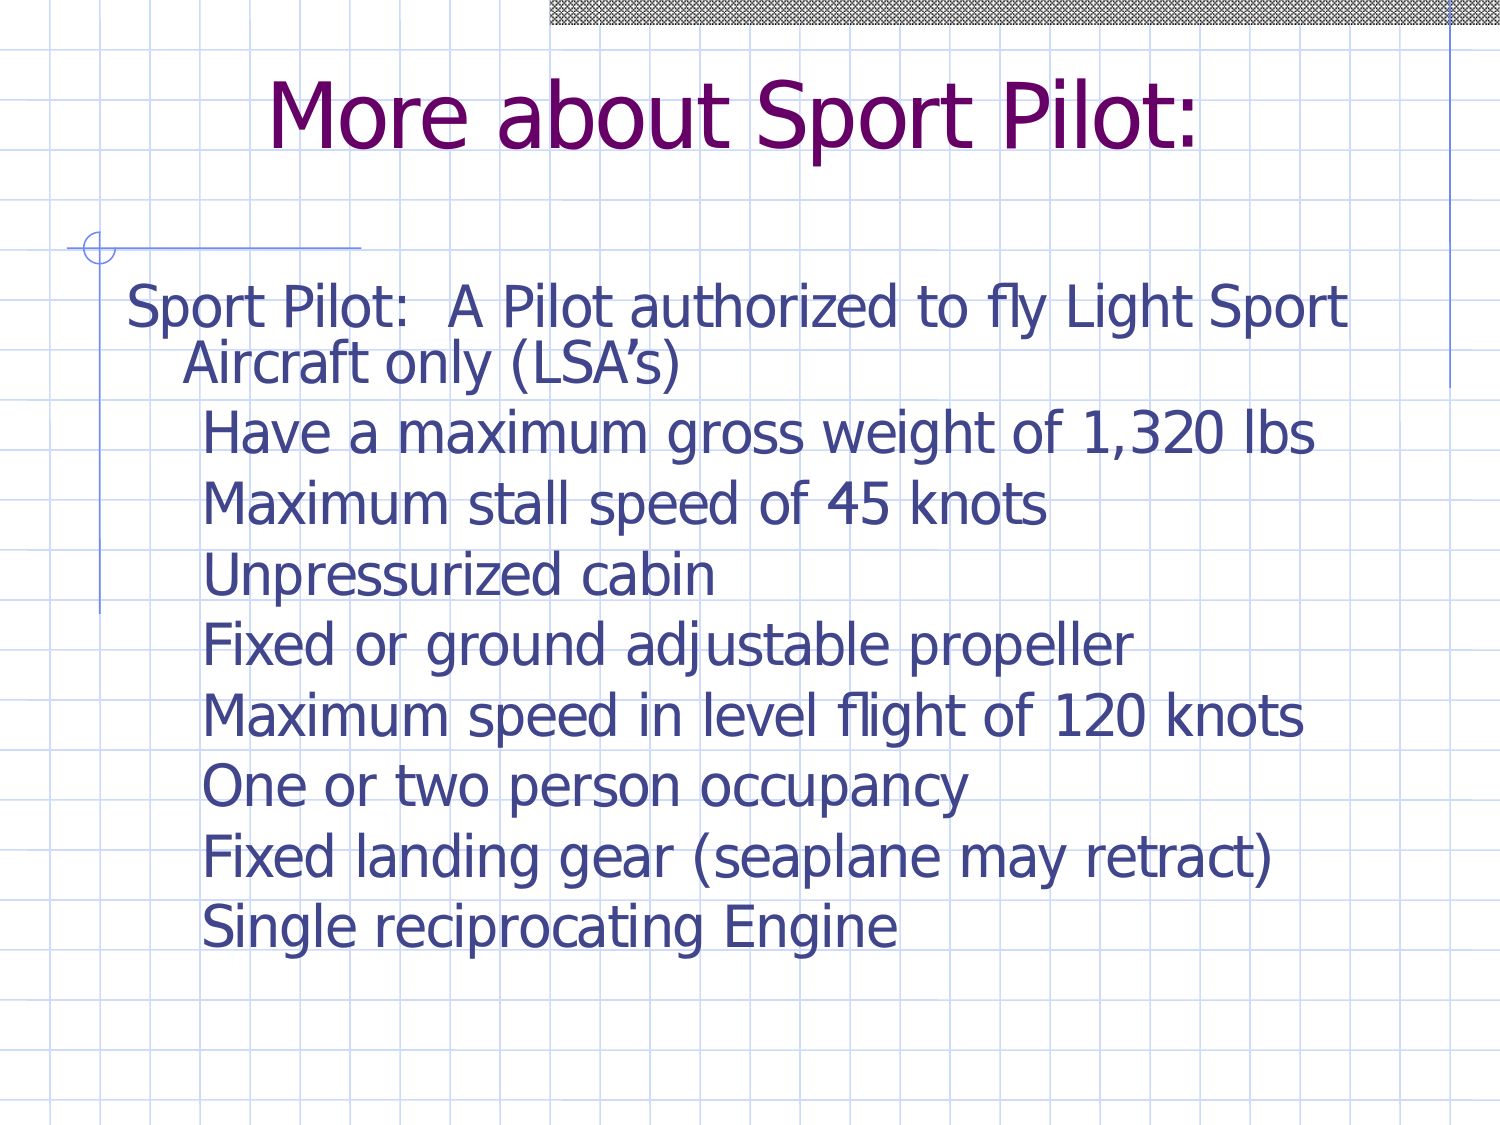

# More about Sport Pilot:
Sport Pilot:  A Pilot authorized to fly Light Sport Aircraft only (LSA’s)
Have a maximum gross weight of 1,320 lbs
Maximum stall speed of 45 knots
Unpressurized cabin
Fixed or ground adjustable propeller
Maximum speed in level flight of 120 knots
One or two person occupancy
Fixed landing gear (seaplane may retract)
Single reciprocating Engine